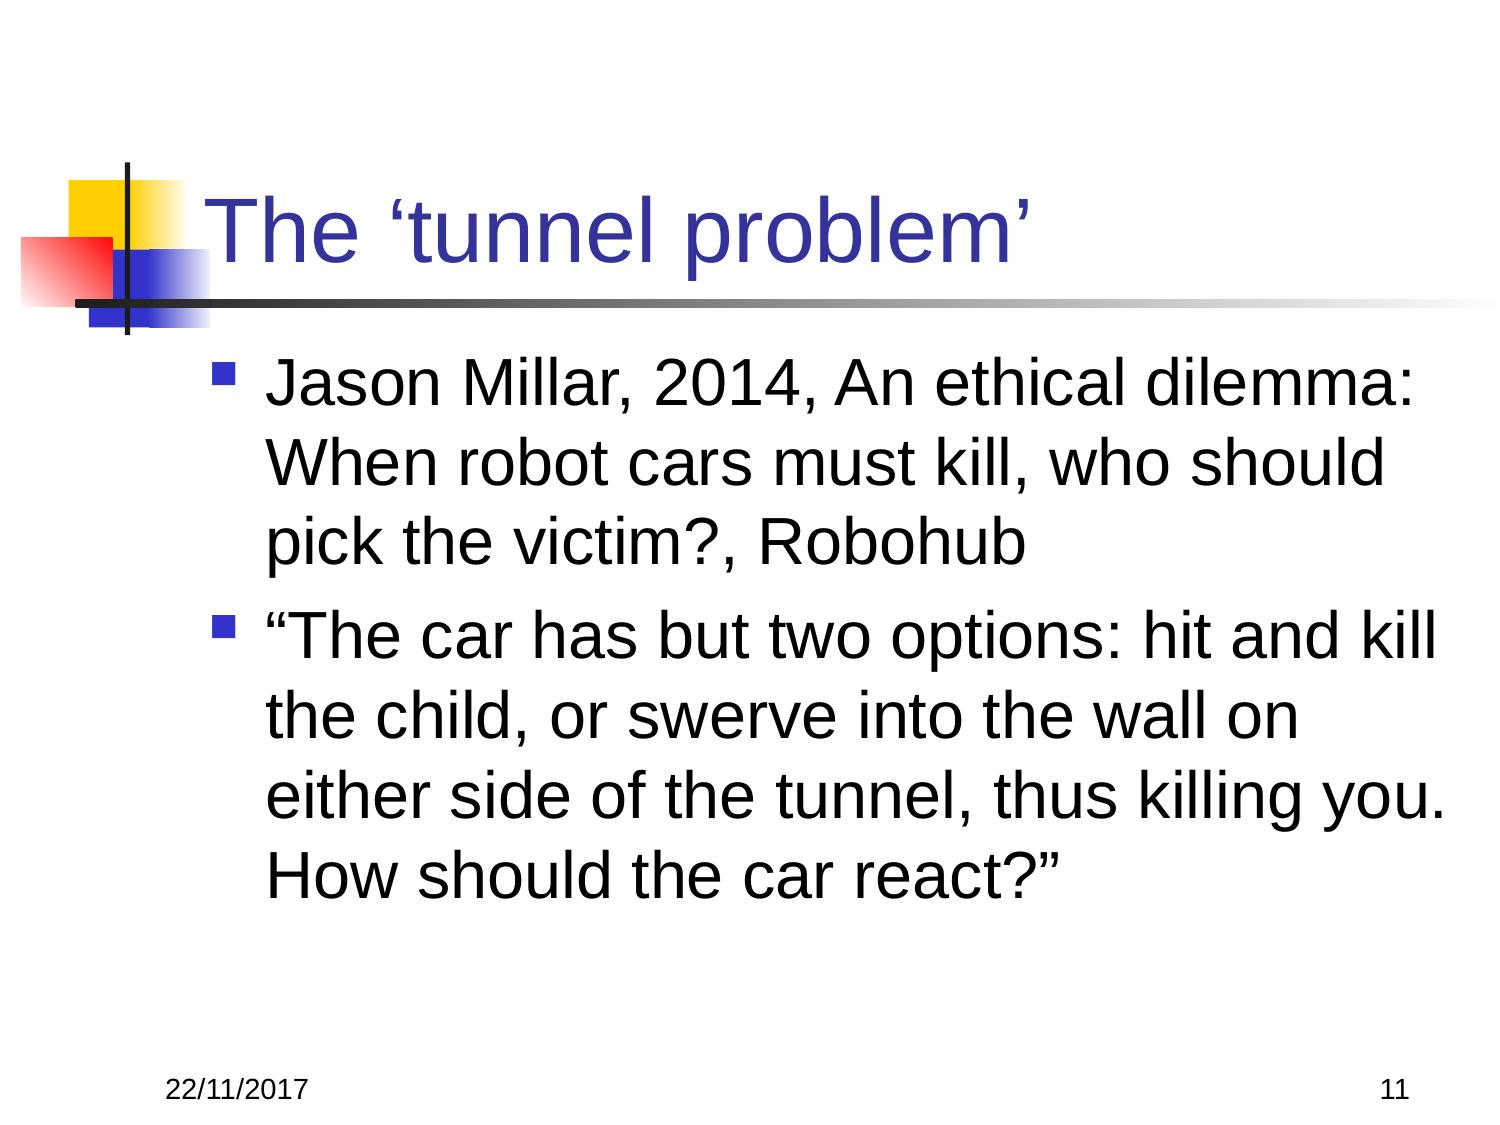

# The ‘tunnel problem’
Jason Millar, 2014, An ethical dilemma: When robot cars must kill, who should pick the victim?, Robohub
“The car has but two options: hit and kill the child, or swerve into the wall on either side of the tunnel, thus killing you. How should the car react?”

22/11/2017

11